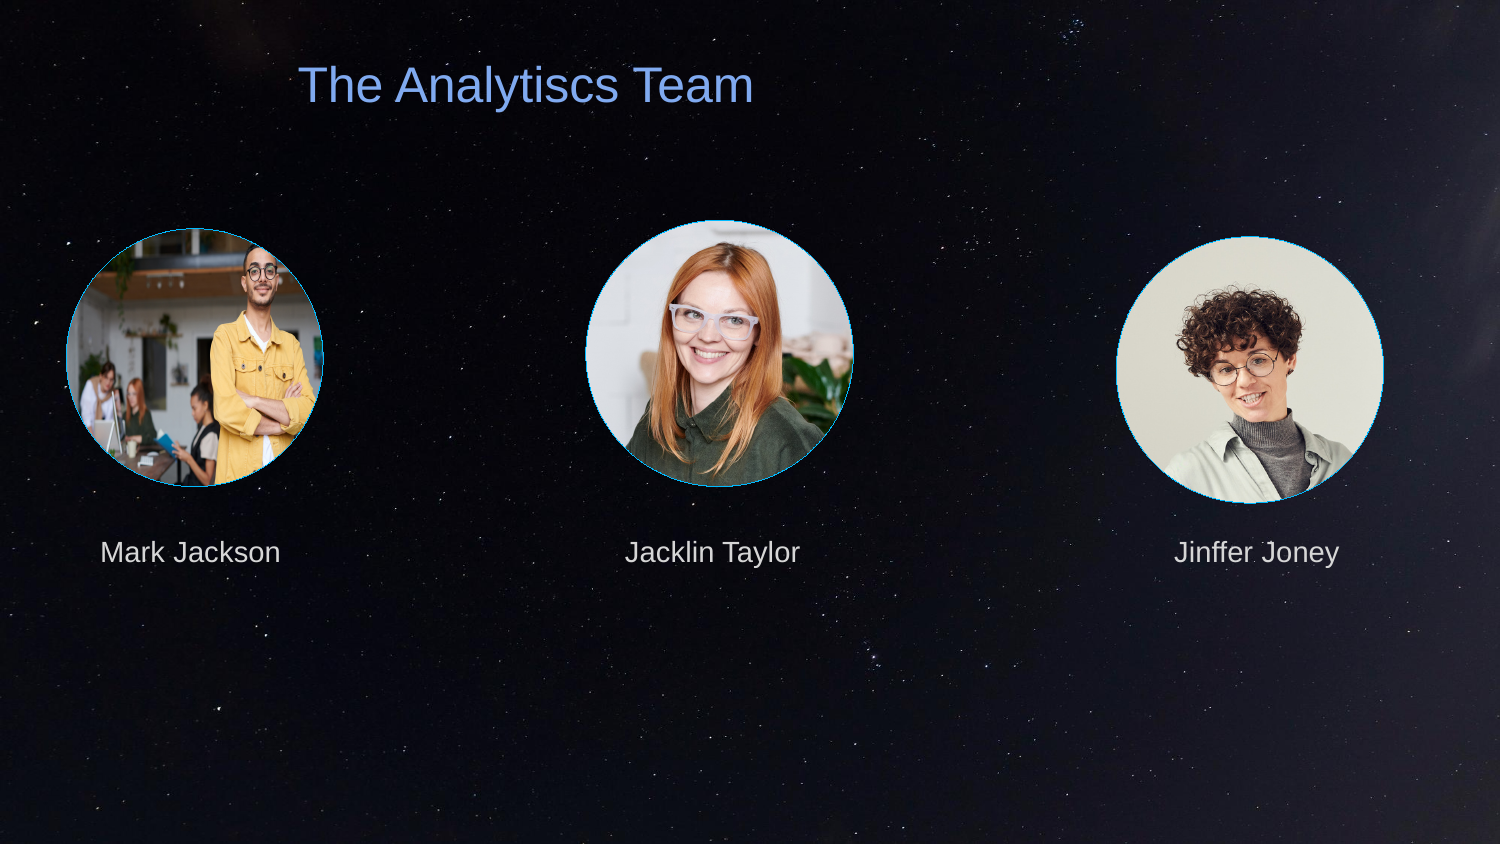

The Analytiscs Team

Jinffer Joney
Jacklin Taylor
Mark Jackson